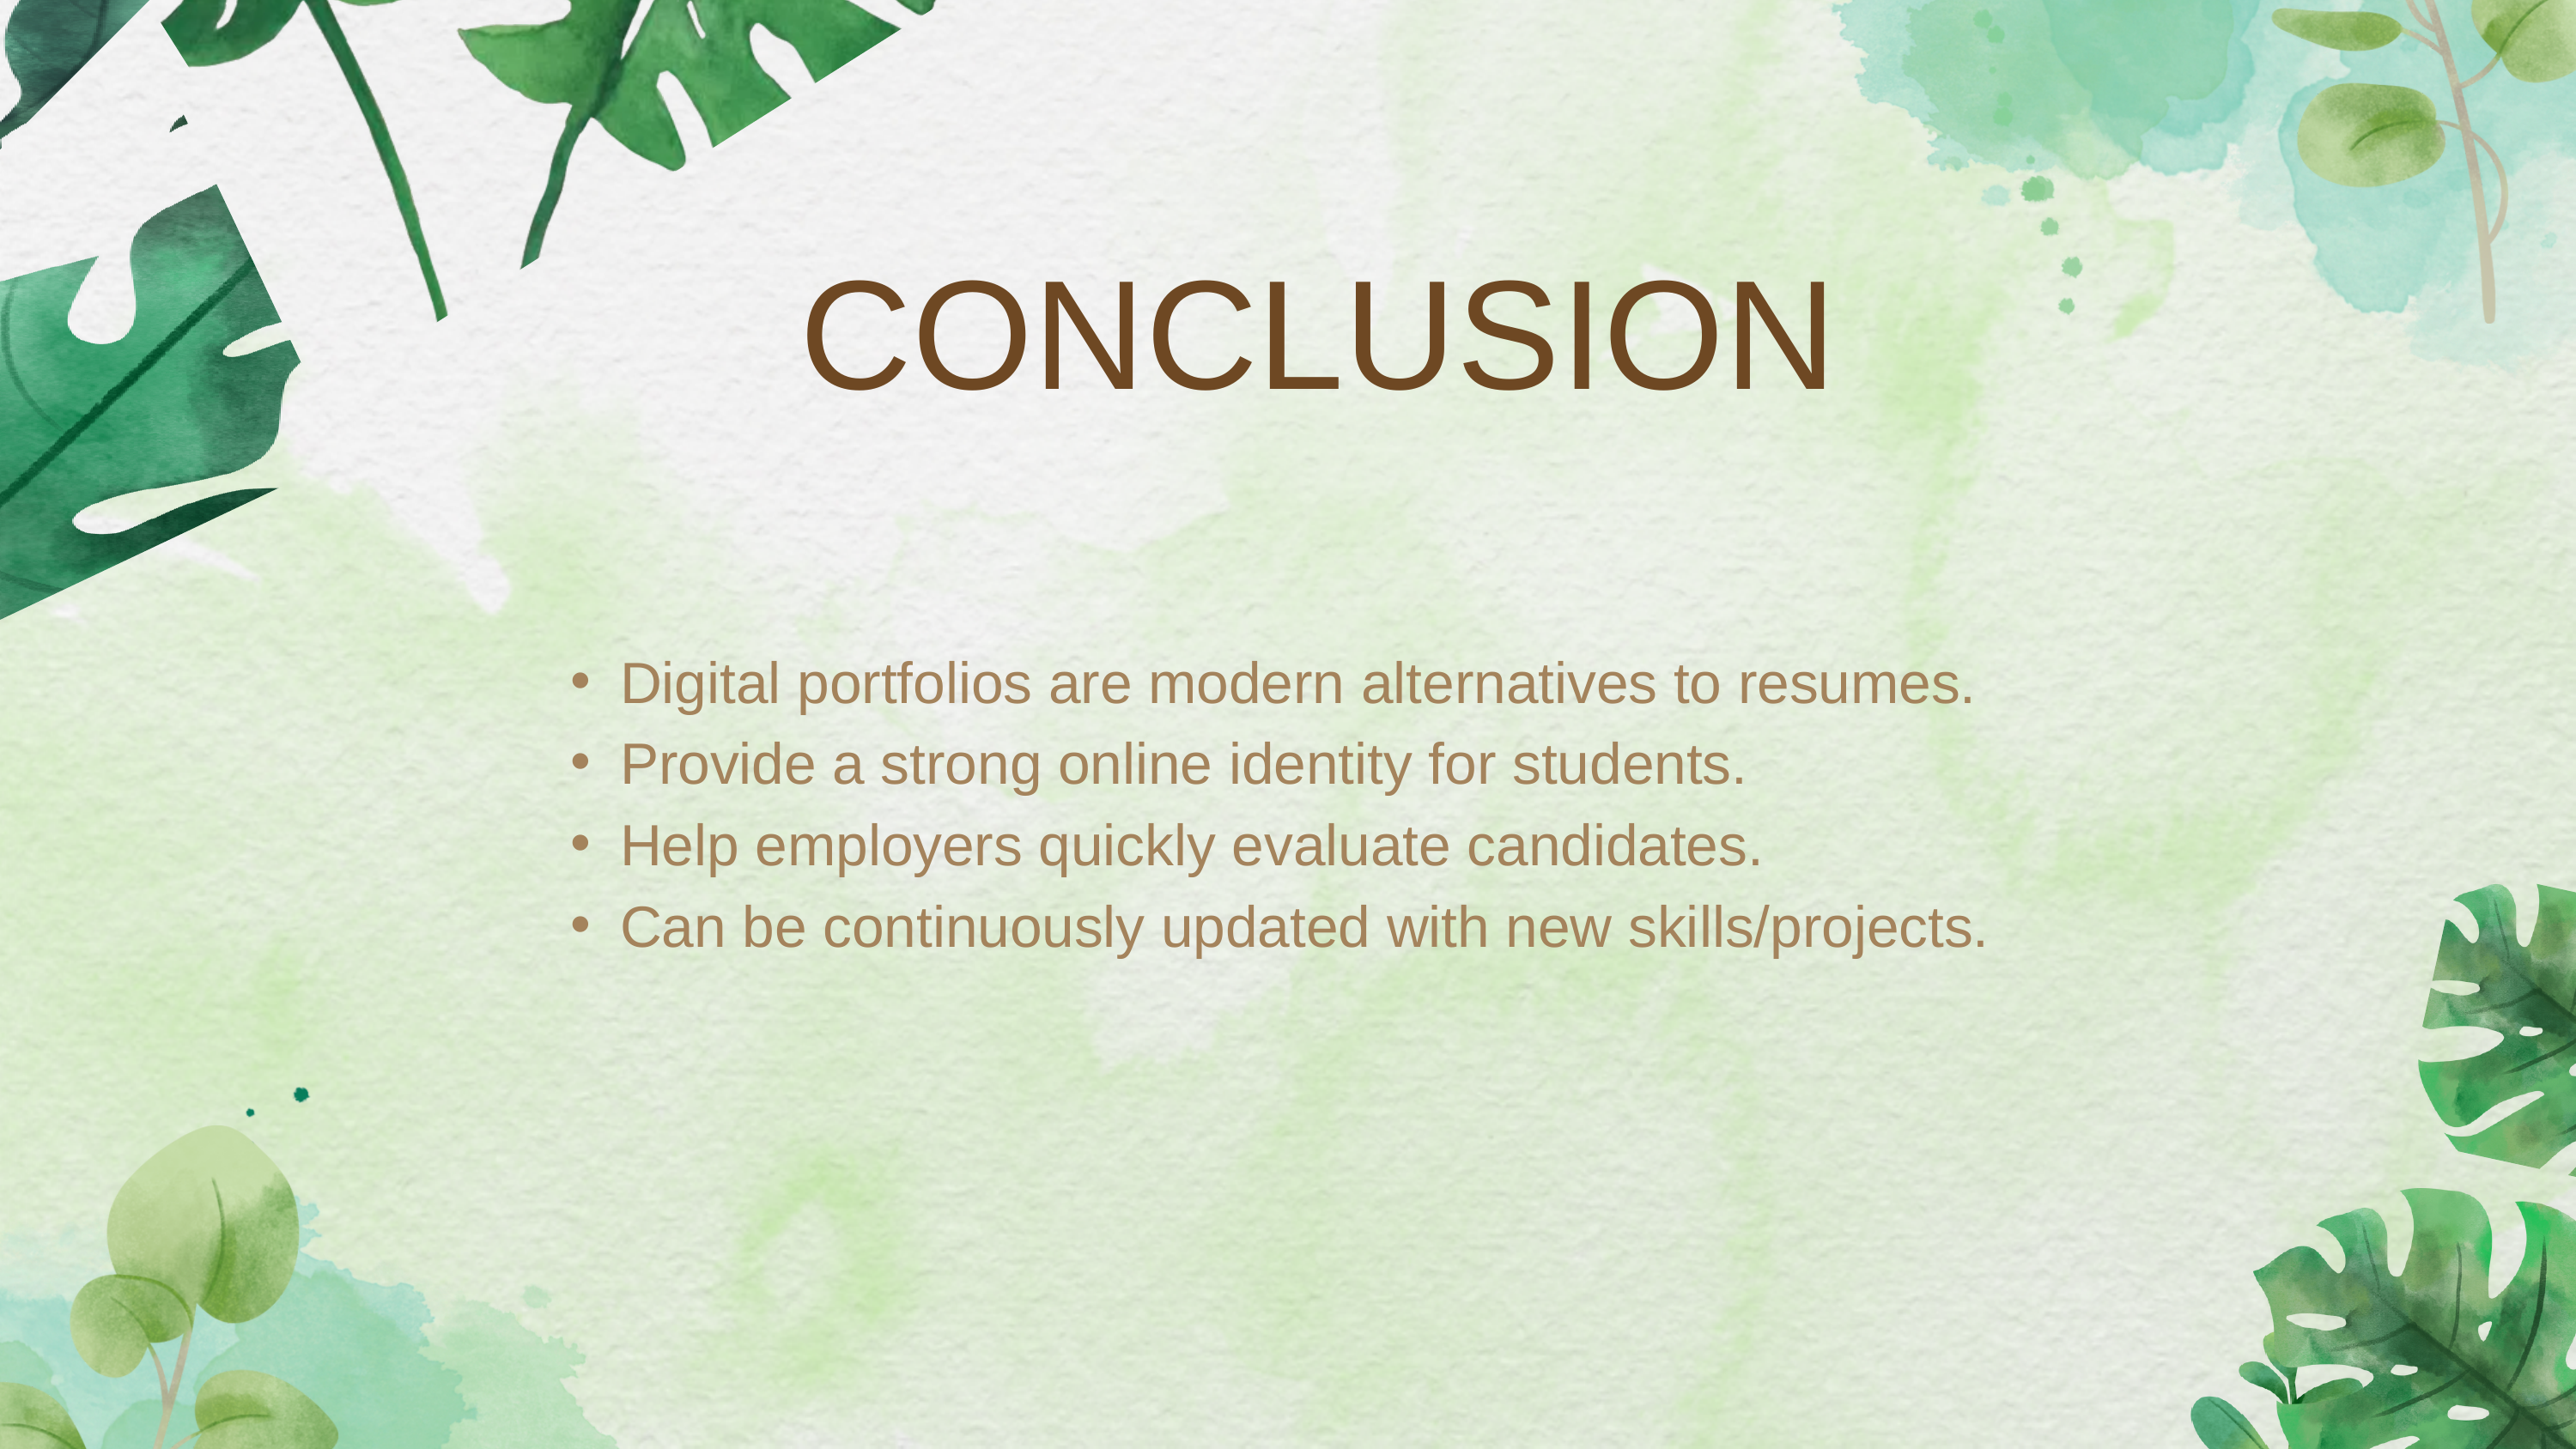

CONCLUSION
Digital portfolios are modern alternatives to resumes.
Provide a strong online identity for students.
Help employers quickly evaluate candidates.
Can be continuously updated with new skills/projects.